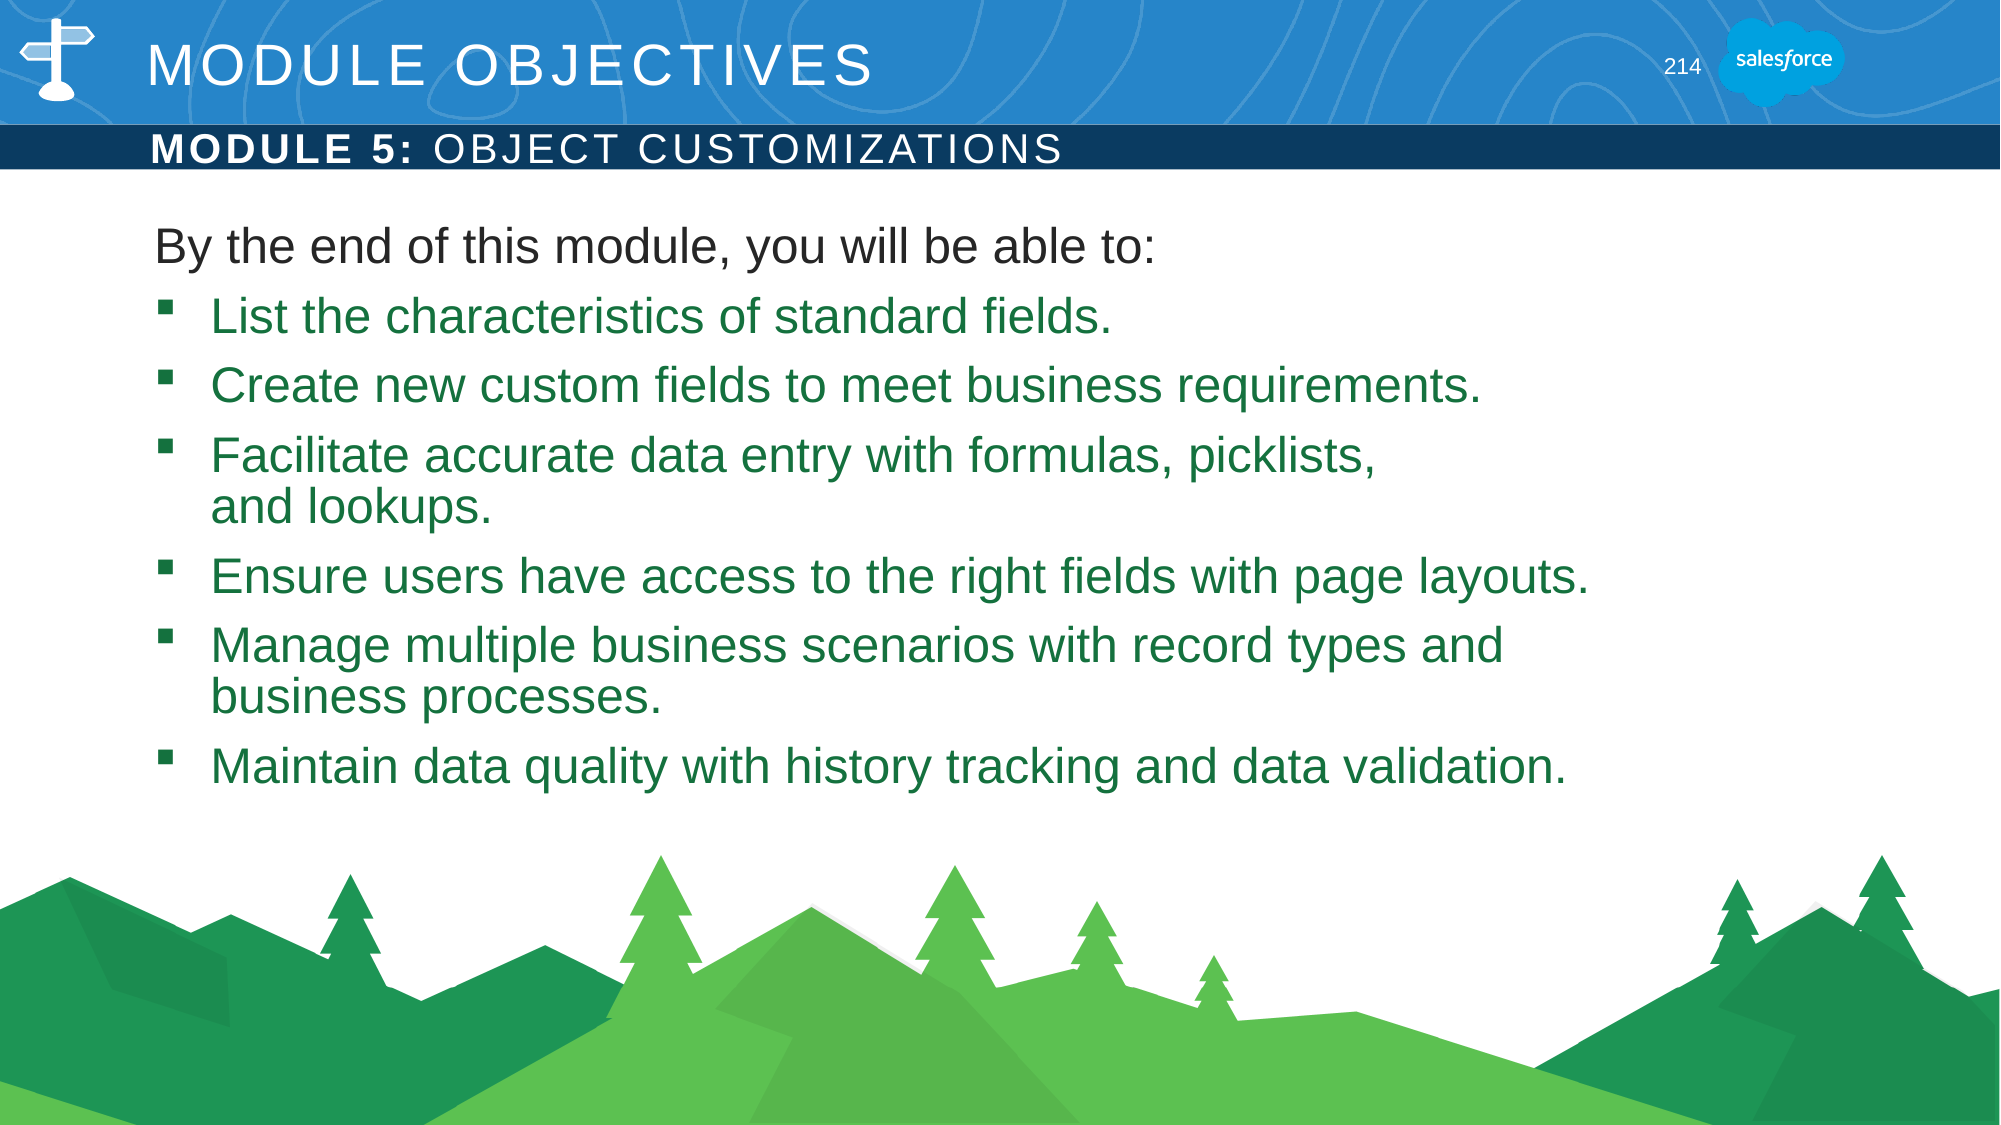

# Module Objectives
214
Module 5: Object Customizations
By the end of this module, you will be able to:
List the characteristics of standard fields.
Create new custom fields to meet business requirements.
Facilitate accurate data entry with formulas, picklists,
and lookups.
Ensure users have access to the right fields with page layouts.
Manage multiple business scenarios with record types and business processes.
Maintain data quality with history tracking and data validation.